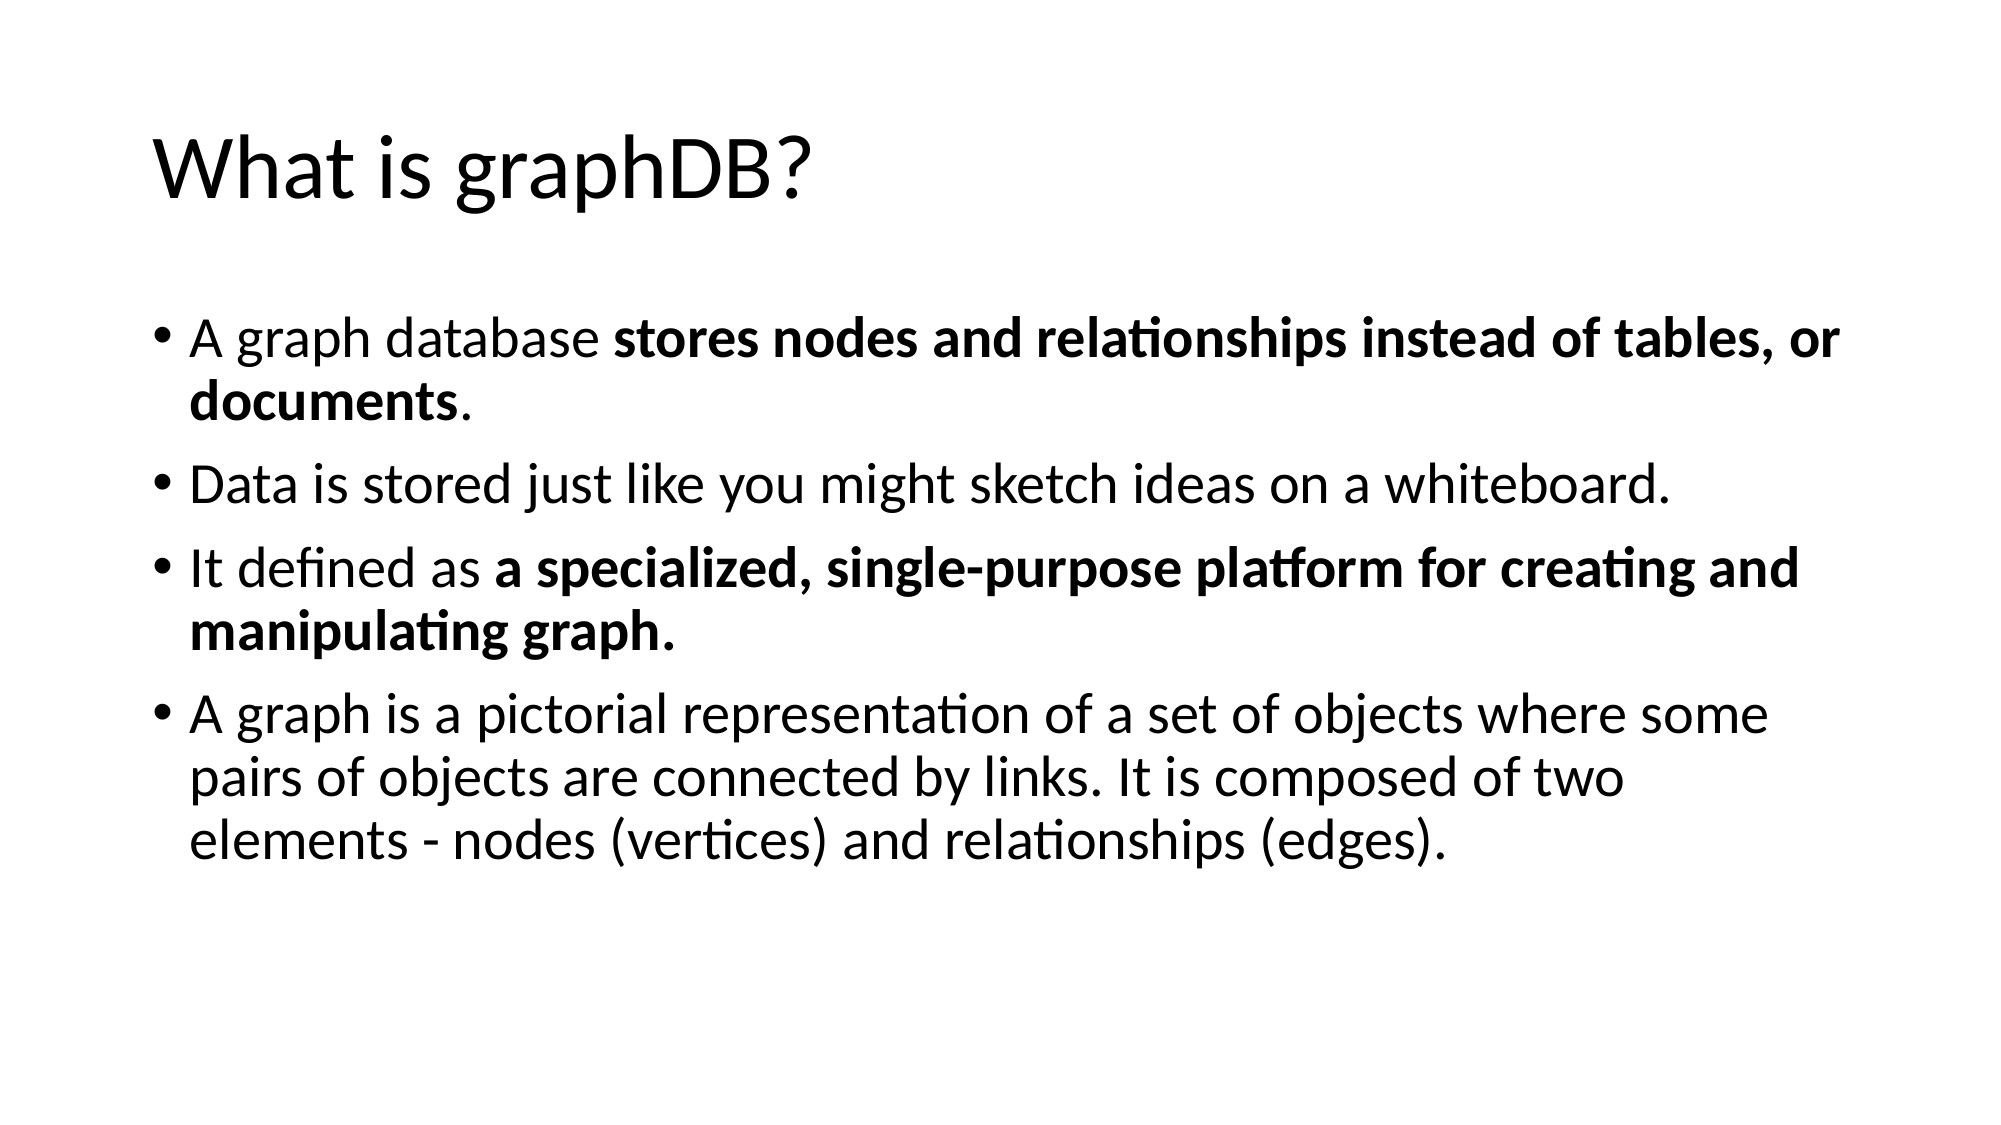

# What is graphDB?
A graph database stores nodes and relationships instead of tables, or documents.
Data is stored just like you might sketch ideas on a whiteboard.
It defined as a specialized, single-purpose platform for creating and manipulating graph.
A graph is a pictorial representation of a set of objects where some pairs of objects are connected by links. It is composed of two elements - nodes (vertices) and relationships (edges).